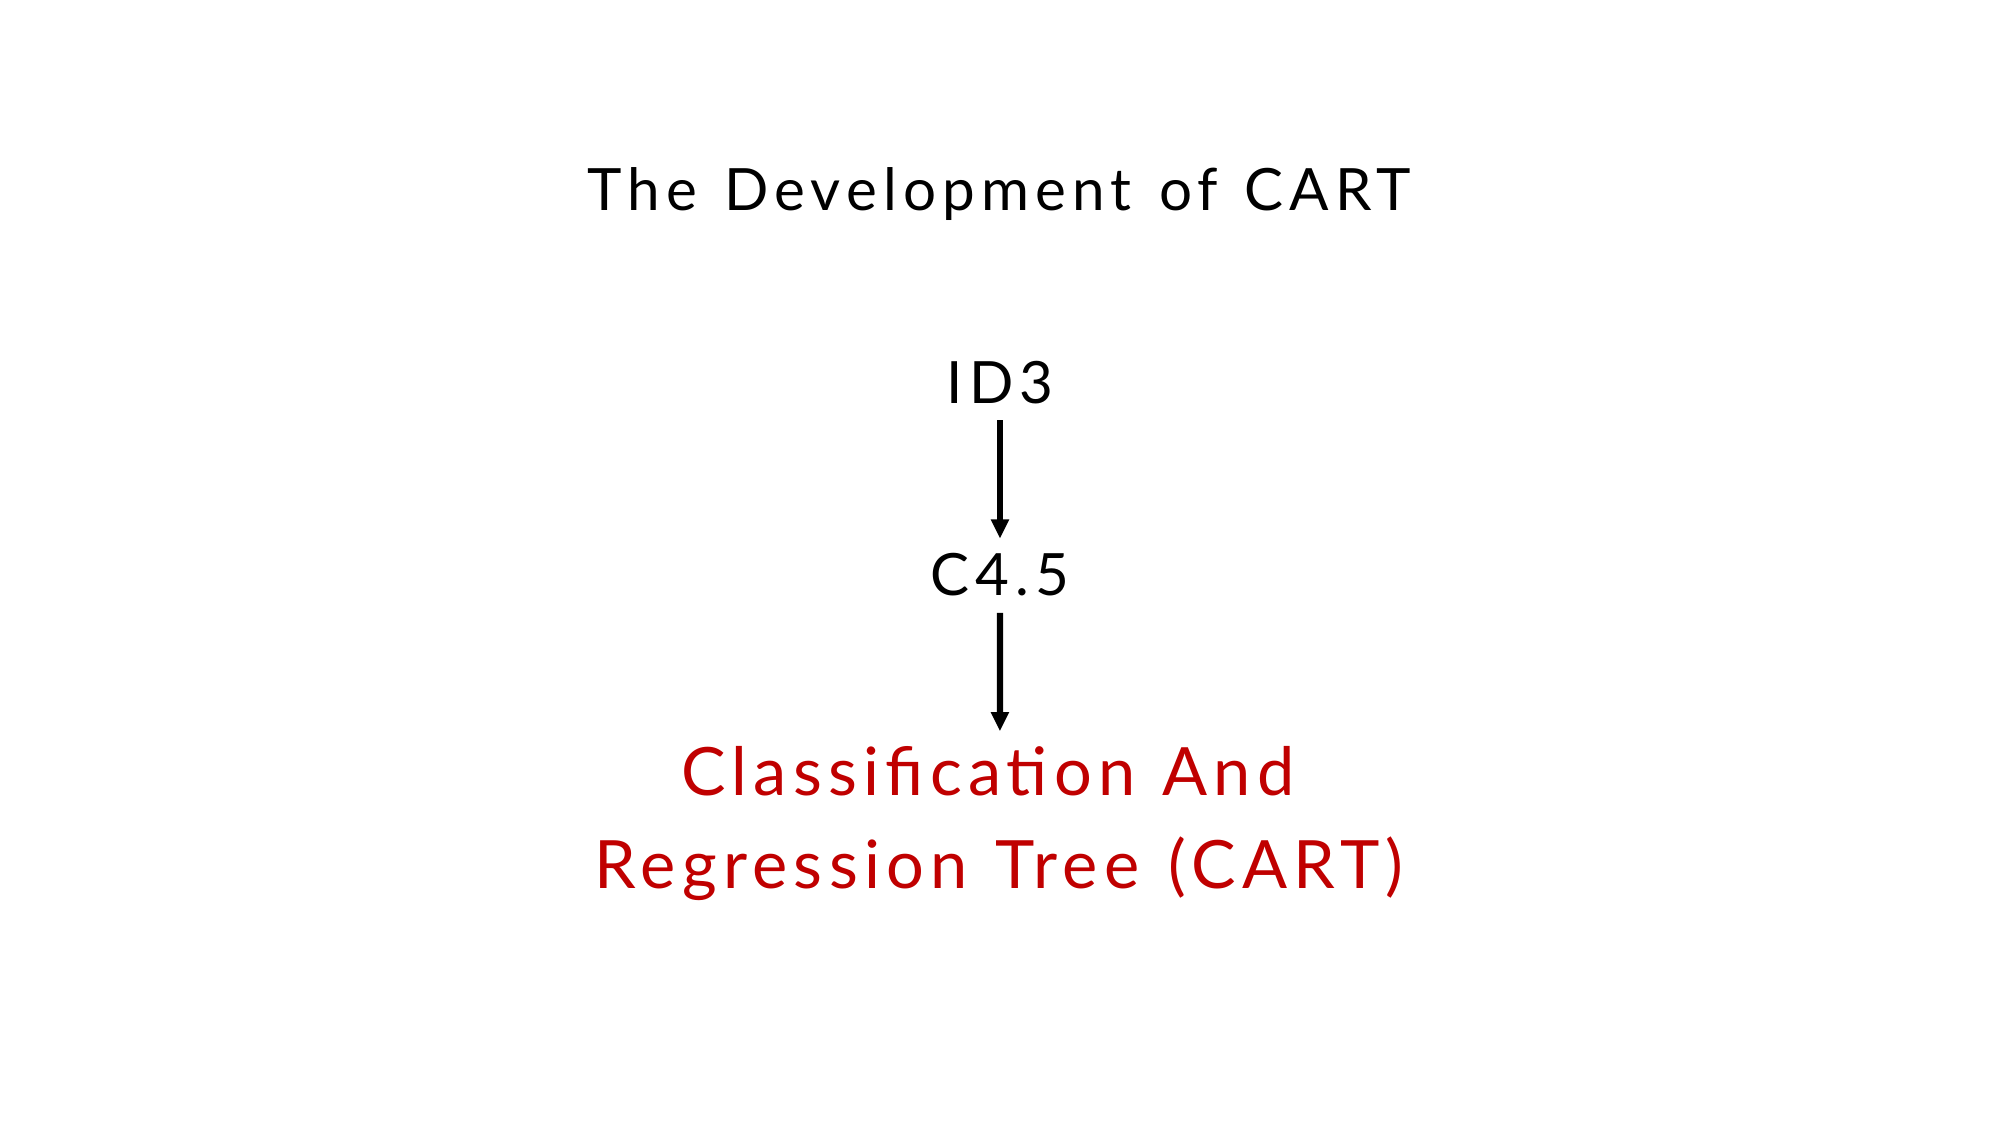

The Development of CART
ID3
C4.5
Classification And
Regression Tree (CART)